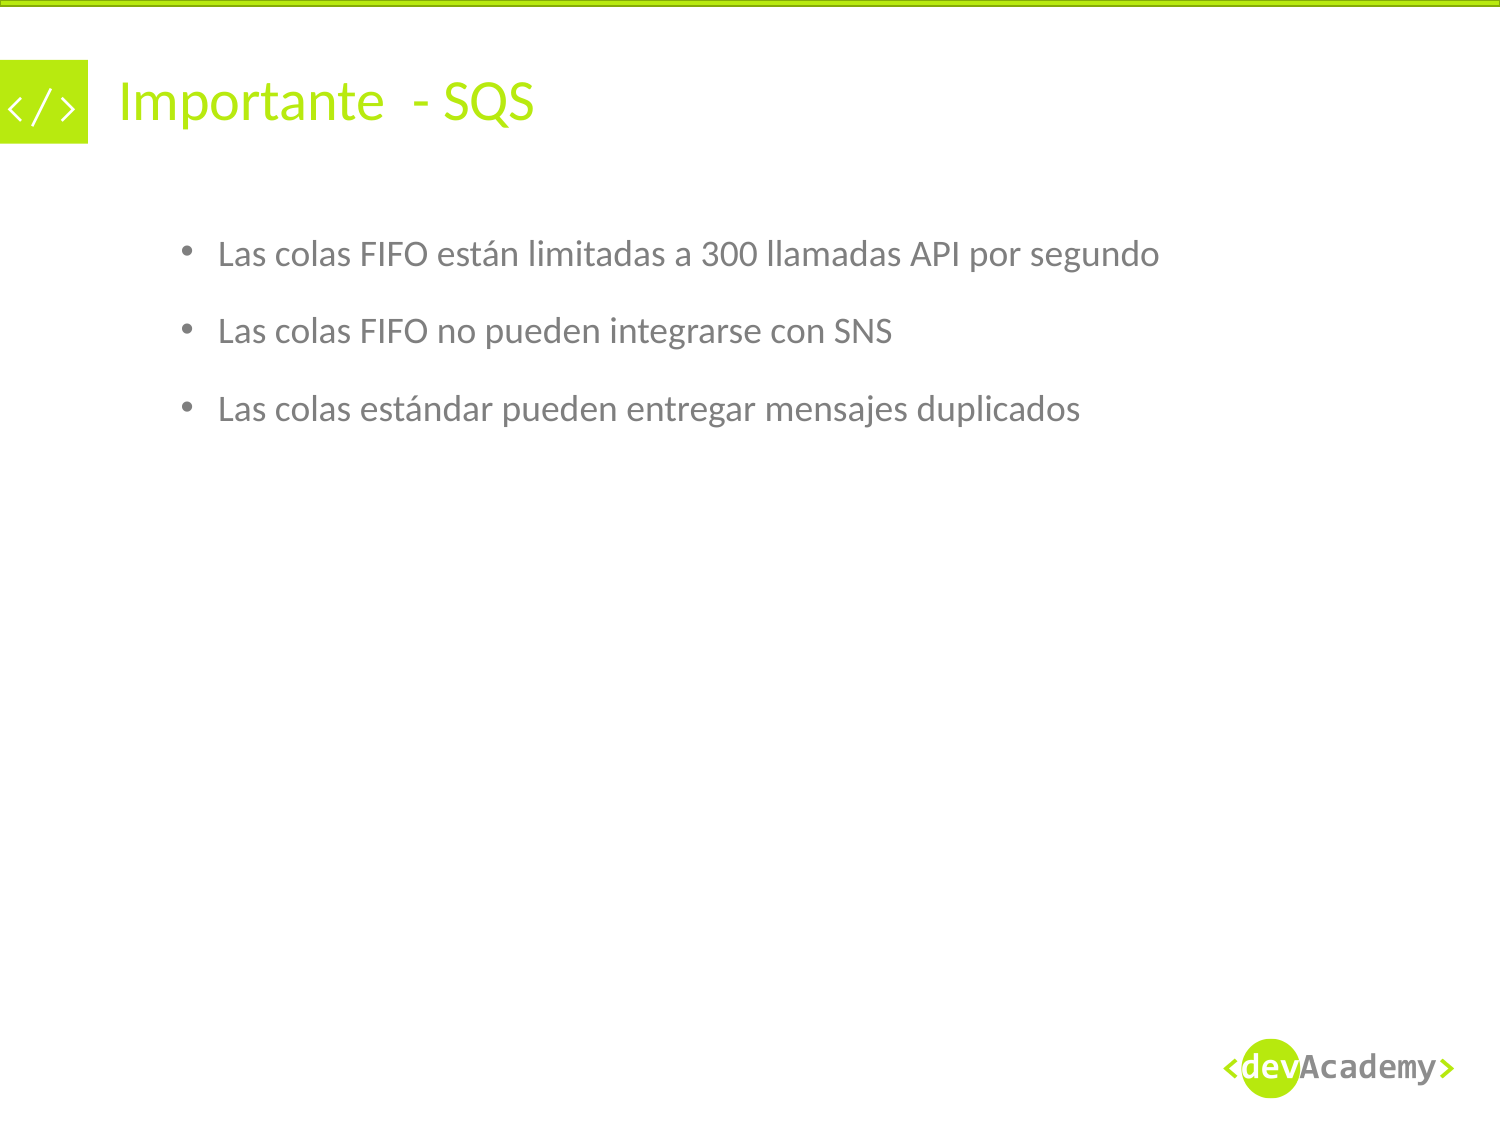

# Importante  - SQS
Las colas FIFO están limitadas a 300 llamadas API por segundo
Las colas FIFO no pueden integrarse con SNS
Las colas estándar pueden entregar mensajes duplicados